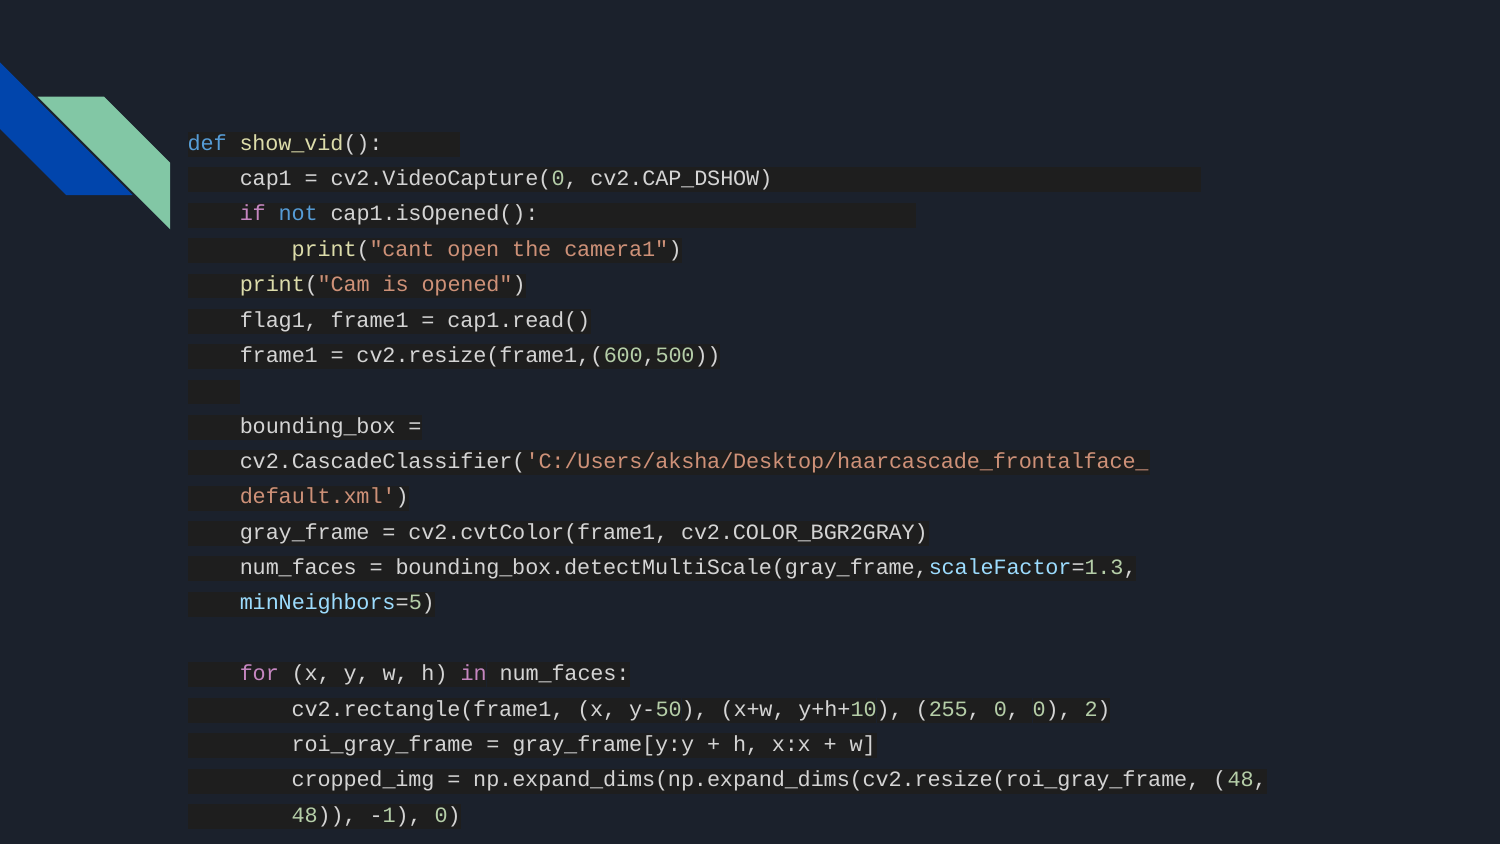

def show_vid():
    cap1 = cv2.VideoCapture(0, cv2.CAP_DSHOW)
    if not cap1.isOpened():
        print("cant open the camera1")
    print("Cam is opened")
    flag1, frame1 = cap1.read()
    frame1 = cv2.resize(frame1,(600,500))

    bounding_box =
    cv2.CascadeClassifier('C:/Users/aksha/Desktop/haarcascade_frontalface_
    default.xml')
    gray_frame = cv2.cvtColor(frame1, cv2.COLOR_BGR2GRAY)
    num_faces = bounding_box.detectMultiScale(gray_frame,scaleFactor=1.3,
    minNeighbors=5)

    for (x, y, w, h) in num_faces:
        cv2.rectangle(frame1, (x, y-50), (x+w, y+h+10), (255, 0, 0), 2)
        roi_gray_frame = gray_frame[y:y + h, x:x + w]
        cropped_img = np.expand_dims(np.expand_dims(cv2.resize(roi_gray_frame, (48,
        48)), -1), 0)